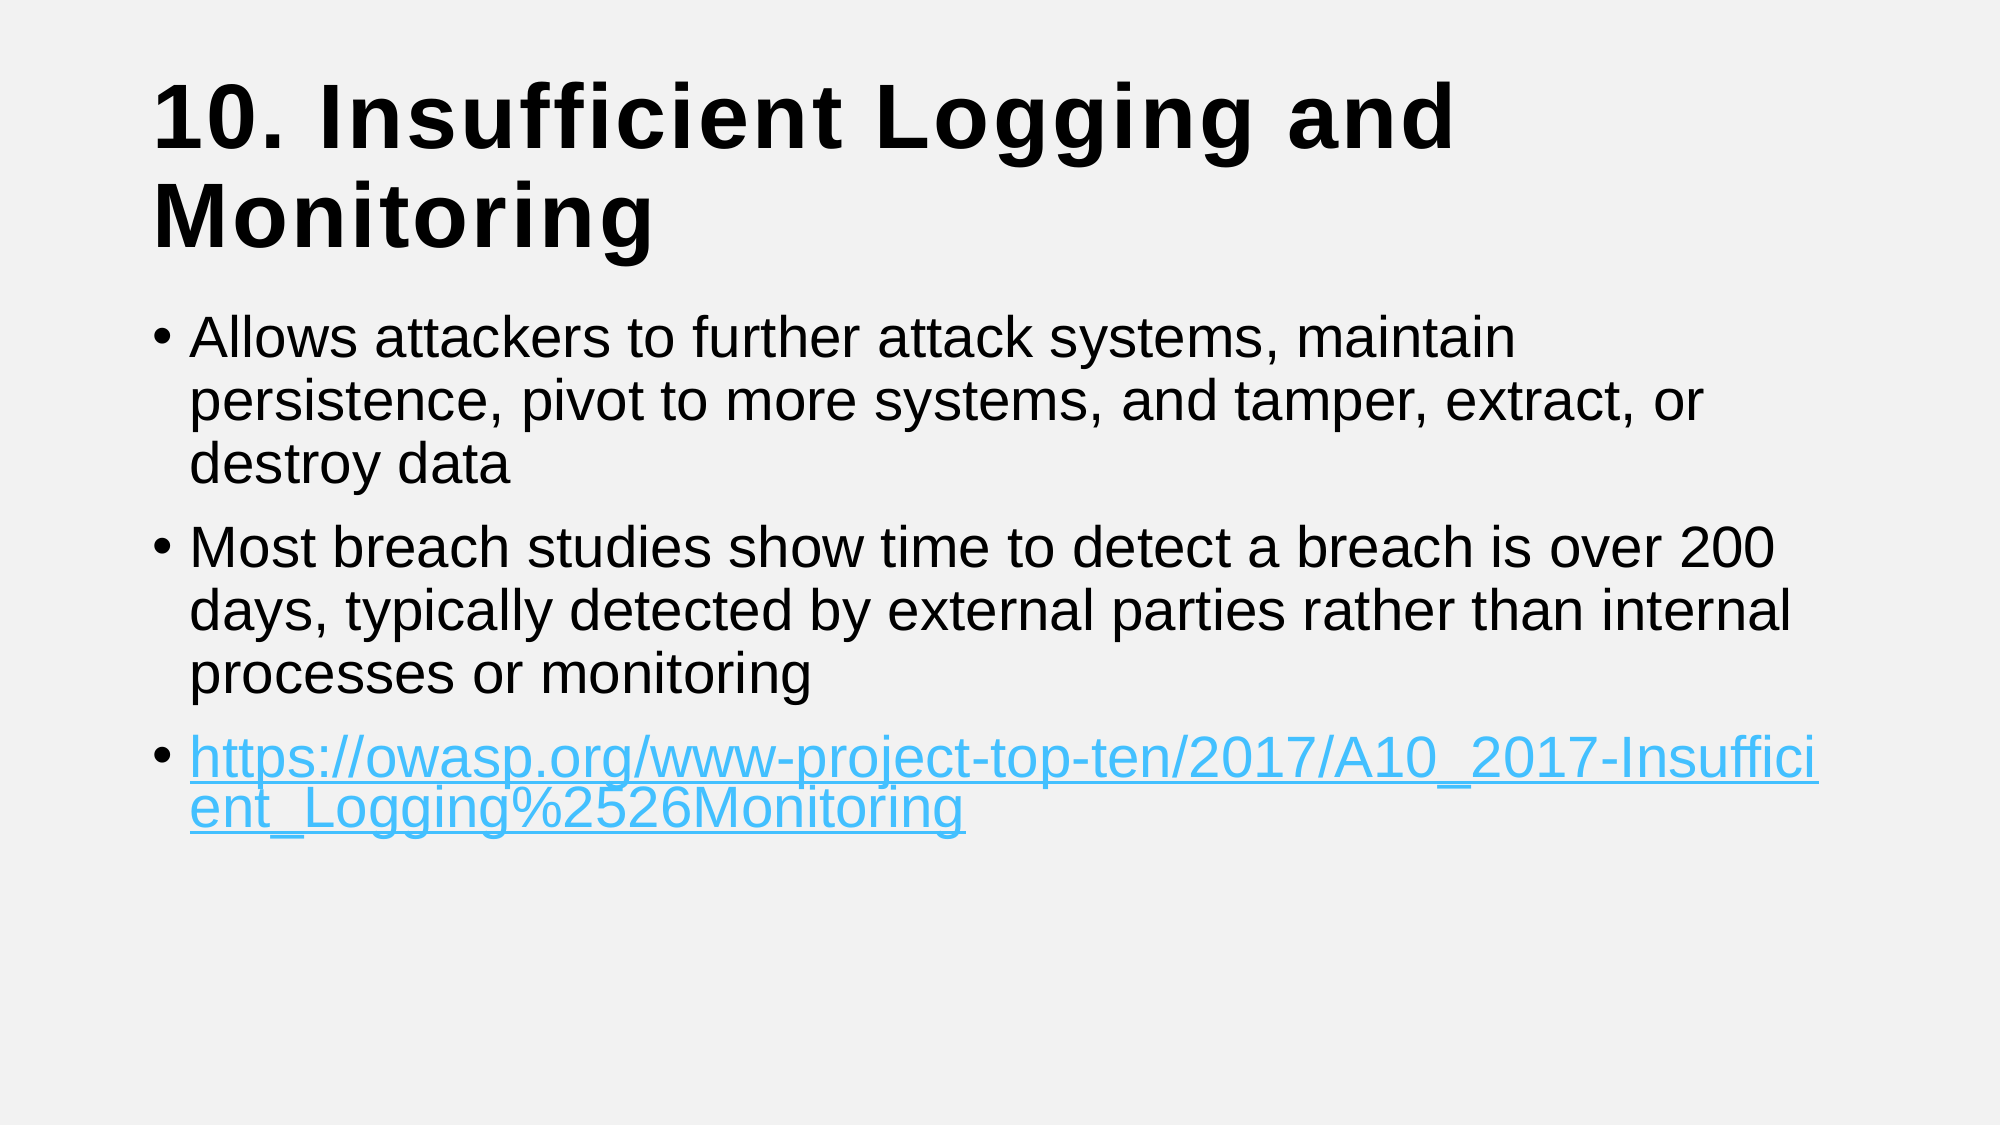

# 10. Insufficient Logging and Monitoring
Allows attackers to further attack systems, maintain persistence, pivot to more systems, and tamper, extract, or destroy data
Most breach studies show time to detect a breach is over 200 days, typically detected by external parties rather than internal processes or monitoring
https://owasp.org/www-project-top-ten/2017/A10_2017-Insufficient_Logging%2526Monitoring